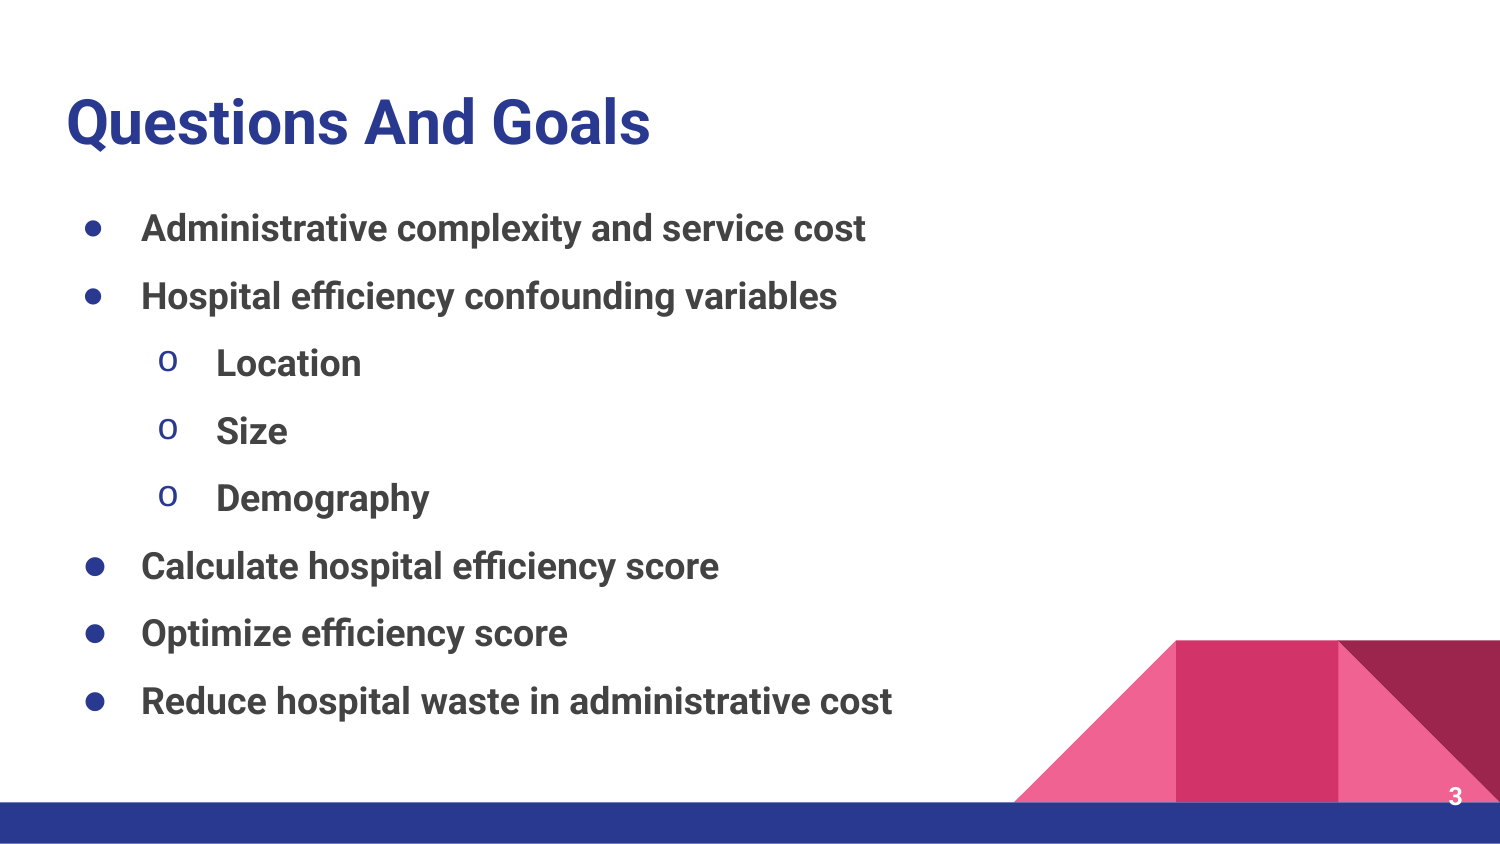

# Questions And Goals
Administrative complexity and service cost
Hospital efficiency confounding variables
Location
Size
Demography
Calculate hospital efficiency score
Optimize efficiency score
Reduce hospital waste in administrative cost
3